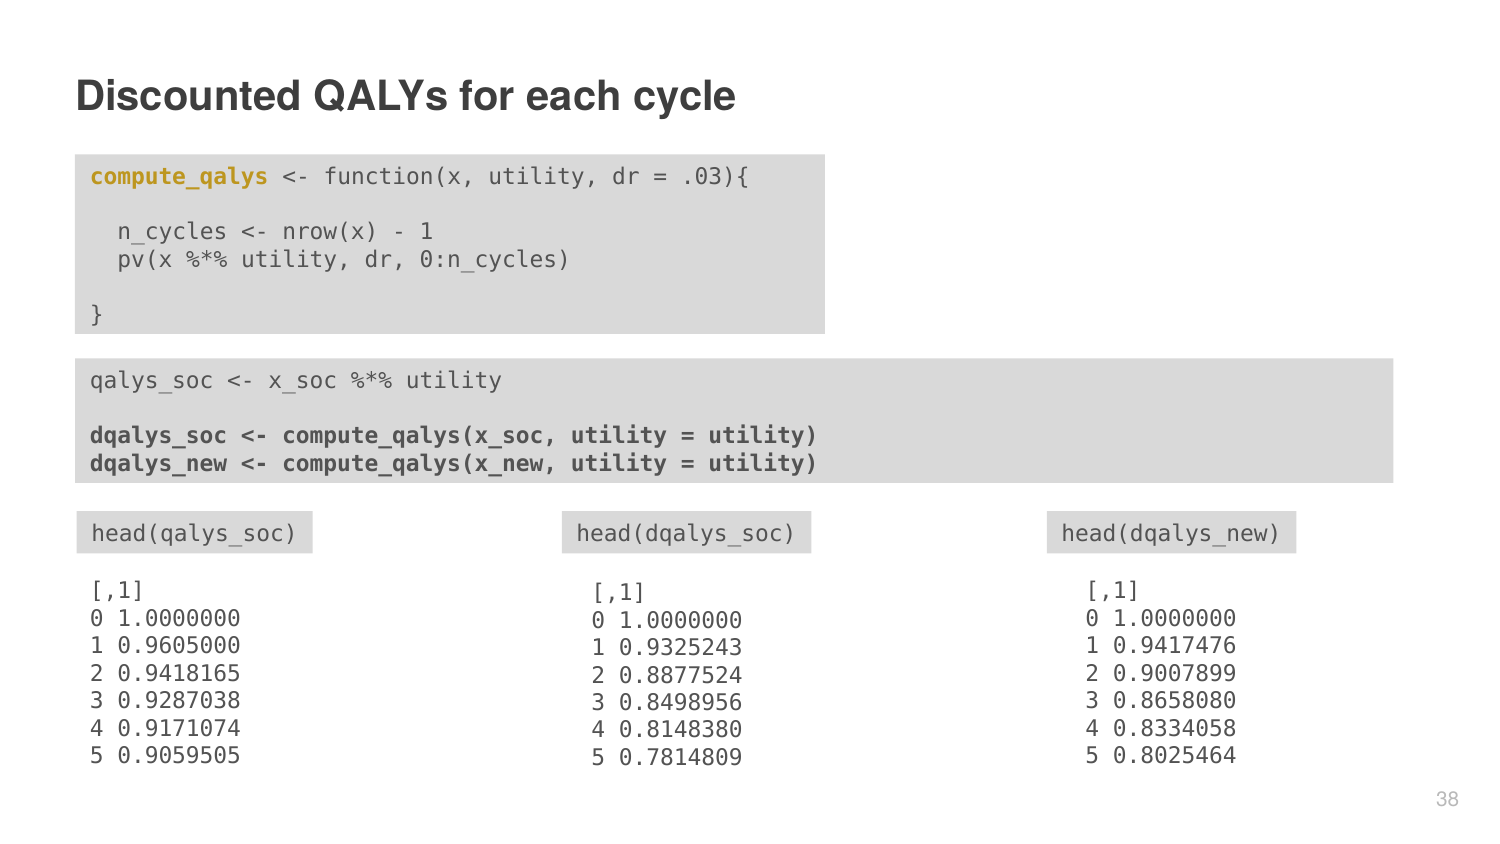

# Discounted QALYs for each cycle
compute_qalys <- function(x, utility, dr = .03){

  n_cycles <- nrow(x) - 1
  pv(x %*% utility, dr, 0:n_cycles)

}
qalys_soc <- x_soc %*% utility

dqalys_soc <- compute_qalys(x_soc, utility = utility)
dqalys_new <- compute_qalys(x_new, utility = utility)
head(qalys_soc)
head(dqalys_soc)
head(dqalys_new)
[,1]
0 1.0000000
1 0.9417476
2 0.9007899
3 0.8658080
4 0.8334058
5 0.8025464
[,1]
0 1.0000000
1 0.9605000
2 0.9418165
3 0.9287038
4 0.9171074
5 0.9059505
[,1]
0 1.0000000
1 0.9325243
2 0.8877524
3 0.8498956
4 0.8148380
5 0.7814809
38